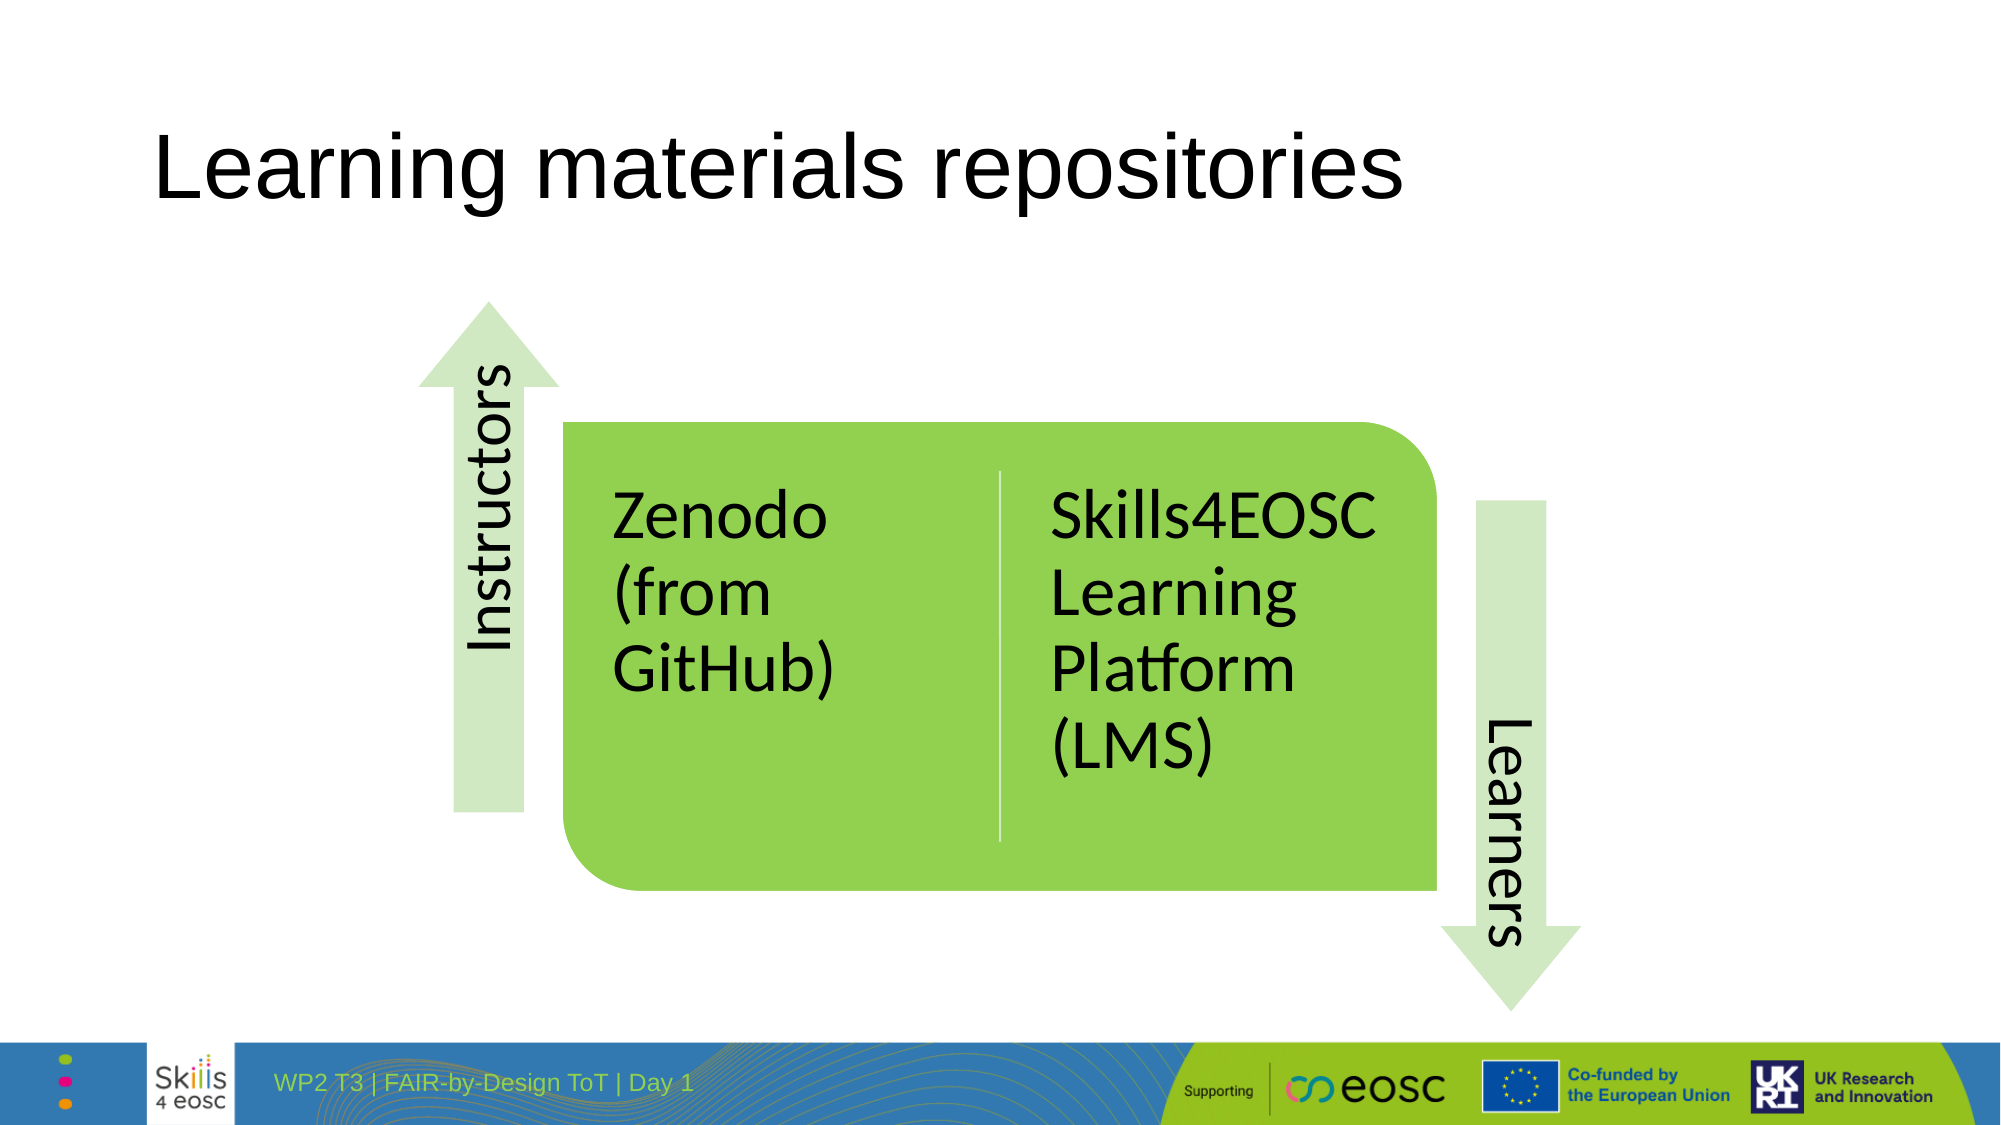

# Learning materials repositories
Zenodo (from GitHub)
Skills4EOSC Learning Platform (LMS)
Instructors
Learners
WP2 T3 | FAIR-by-Design ToT | Day 1